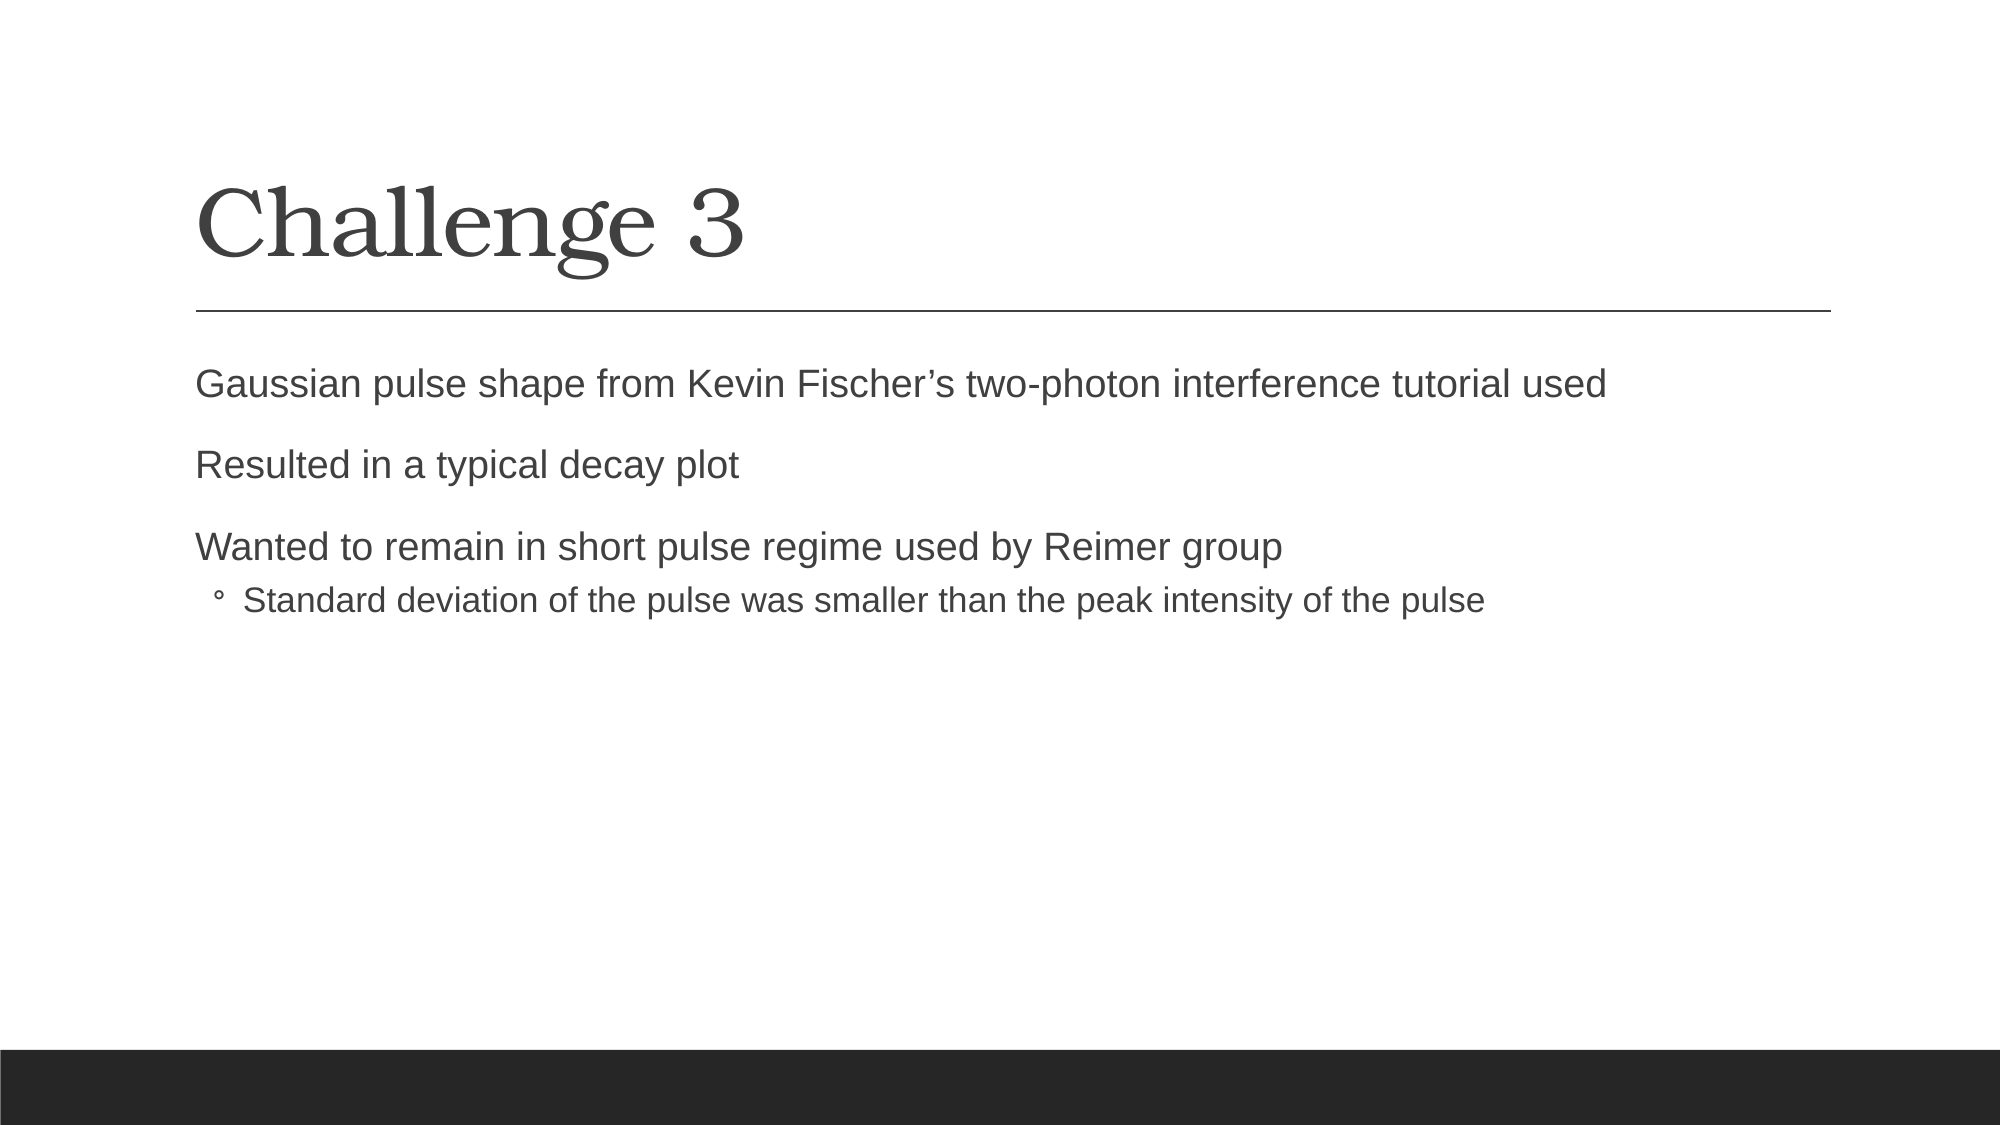

# Challenge 3
Gaussian pulse shape from Kevin Fischer’s two-photon interference tutorial used
Resulted in a typical decay plot
Wanted to remain in short pulse regime used by Reimer group
Standard deviation of the pulse was smaller than the peak intensity of the pulse